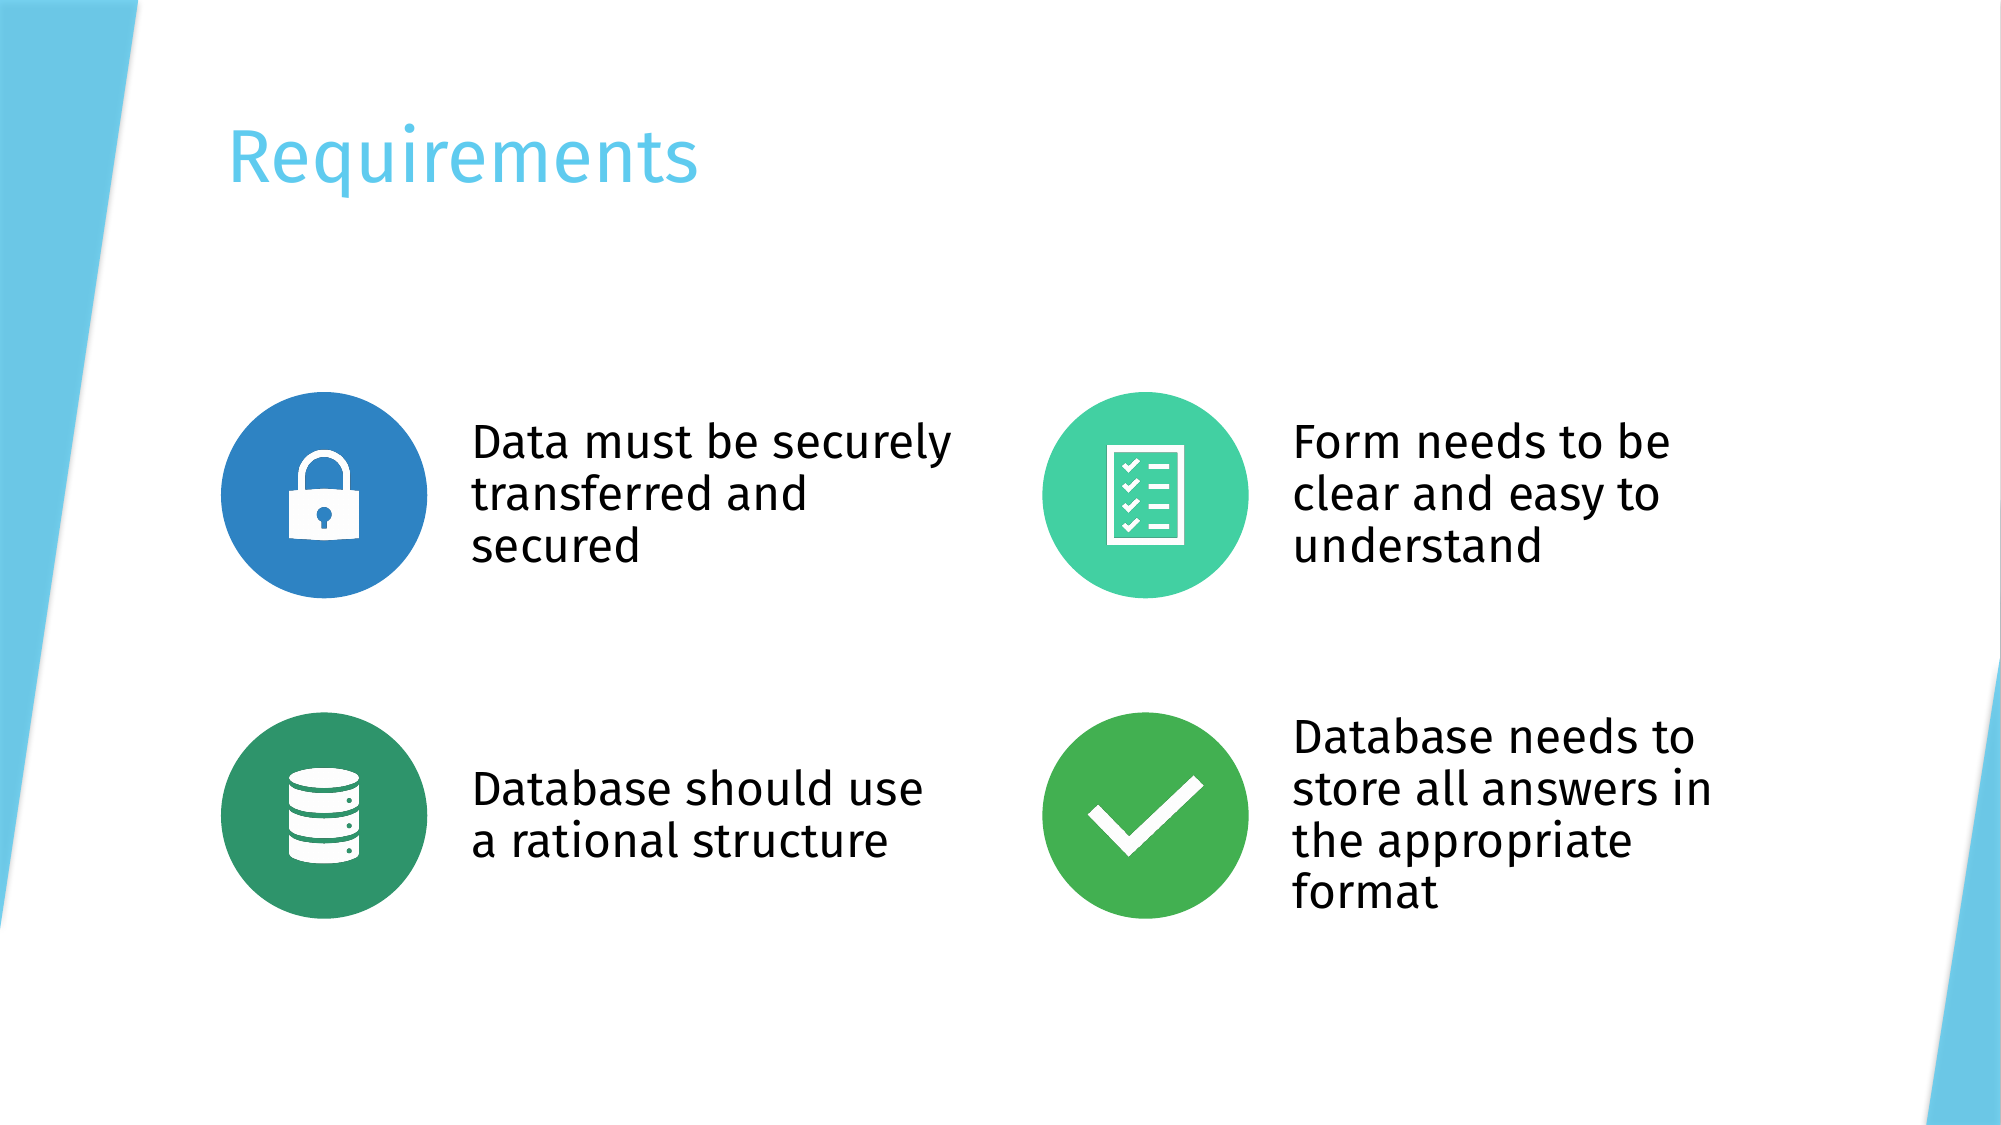

# Requirements
Data must be securely transferred and secured
Form needs to be clear and easy to understand
Database should use a rational structure
Database needs to store all answers in the appropriate format